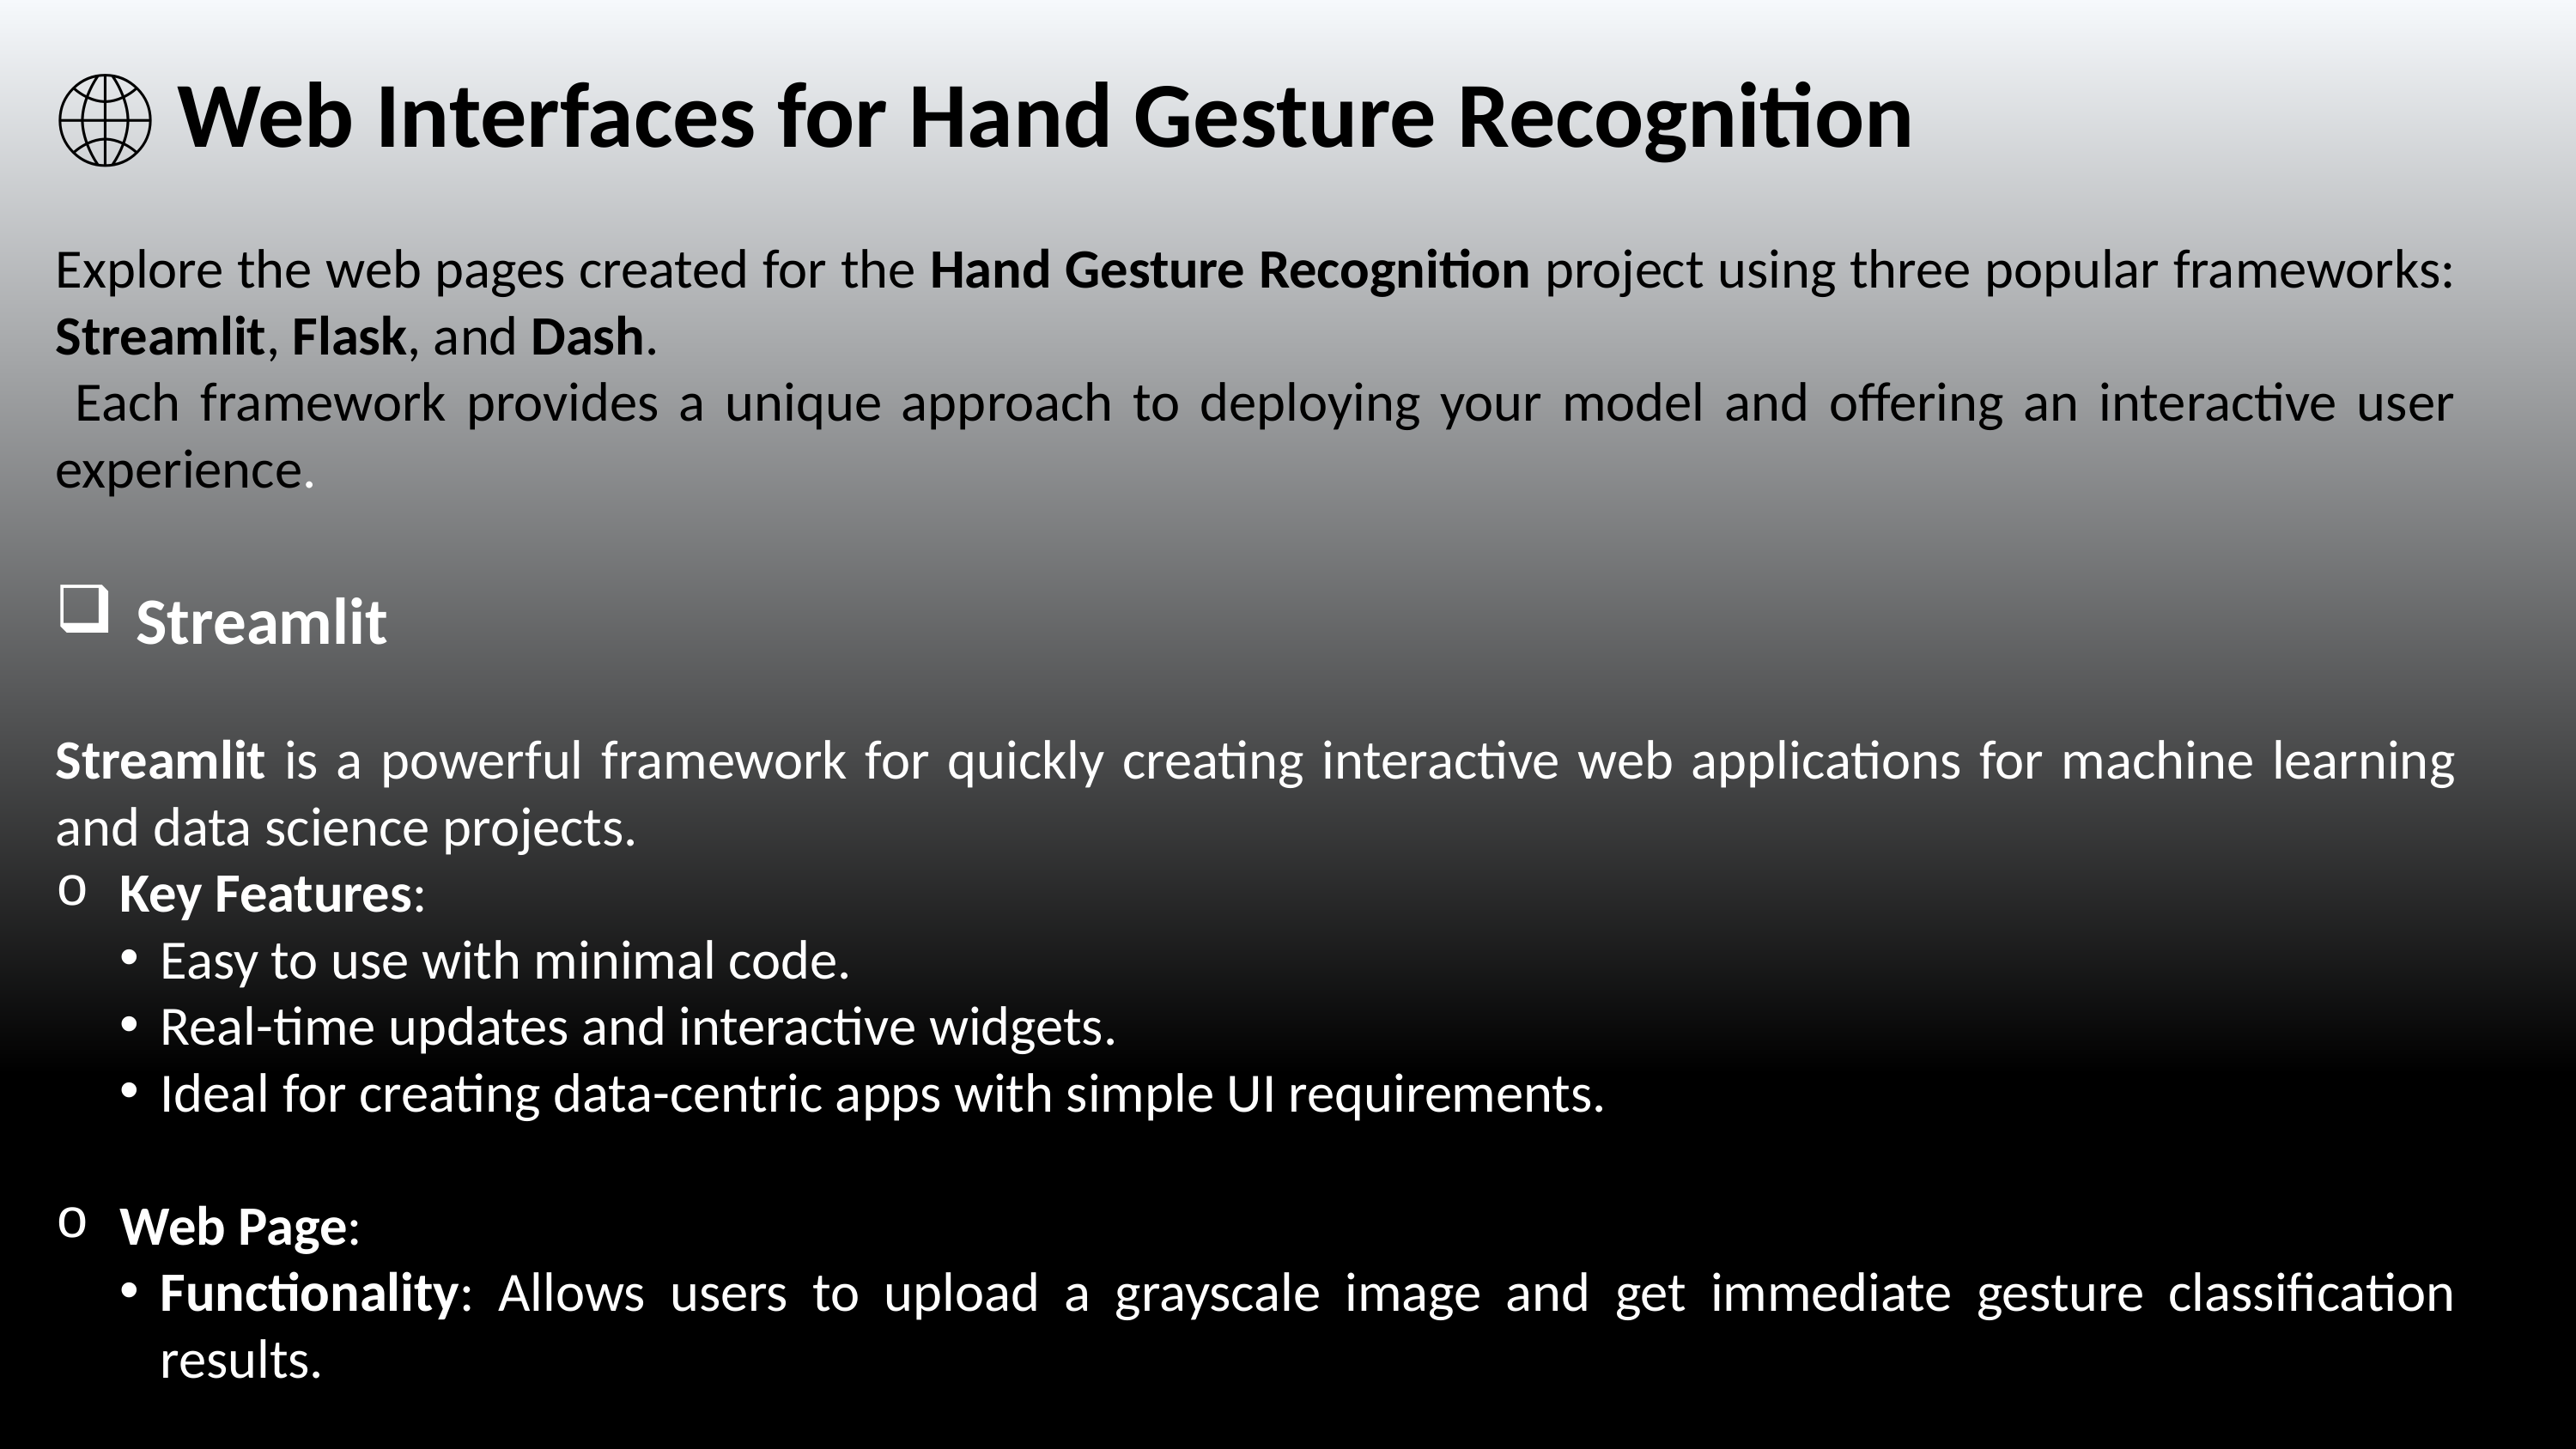

🌐 Web Interfaces for Hand Gesture Recognition

Explore the web pages created for the Hand Gesture Recognition project using three popular frameworks: Streamlit, Flask, and Dash.
 Each framework provides a unique approach to deploying your model and offering an interactive user experience.

Streamlit

Streamlit is a powerful framework for quickly creating interactive web applications for machine learning and data science projects.
Key Features:
Easy to use with minimal code.
Real-time updates and interactive widgets.
Ideal for creating data-centric apps with simple UI requirements.

Web Page:
Functionality: Allows users to upload a grayscale image and get immediate gesture classification results.